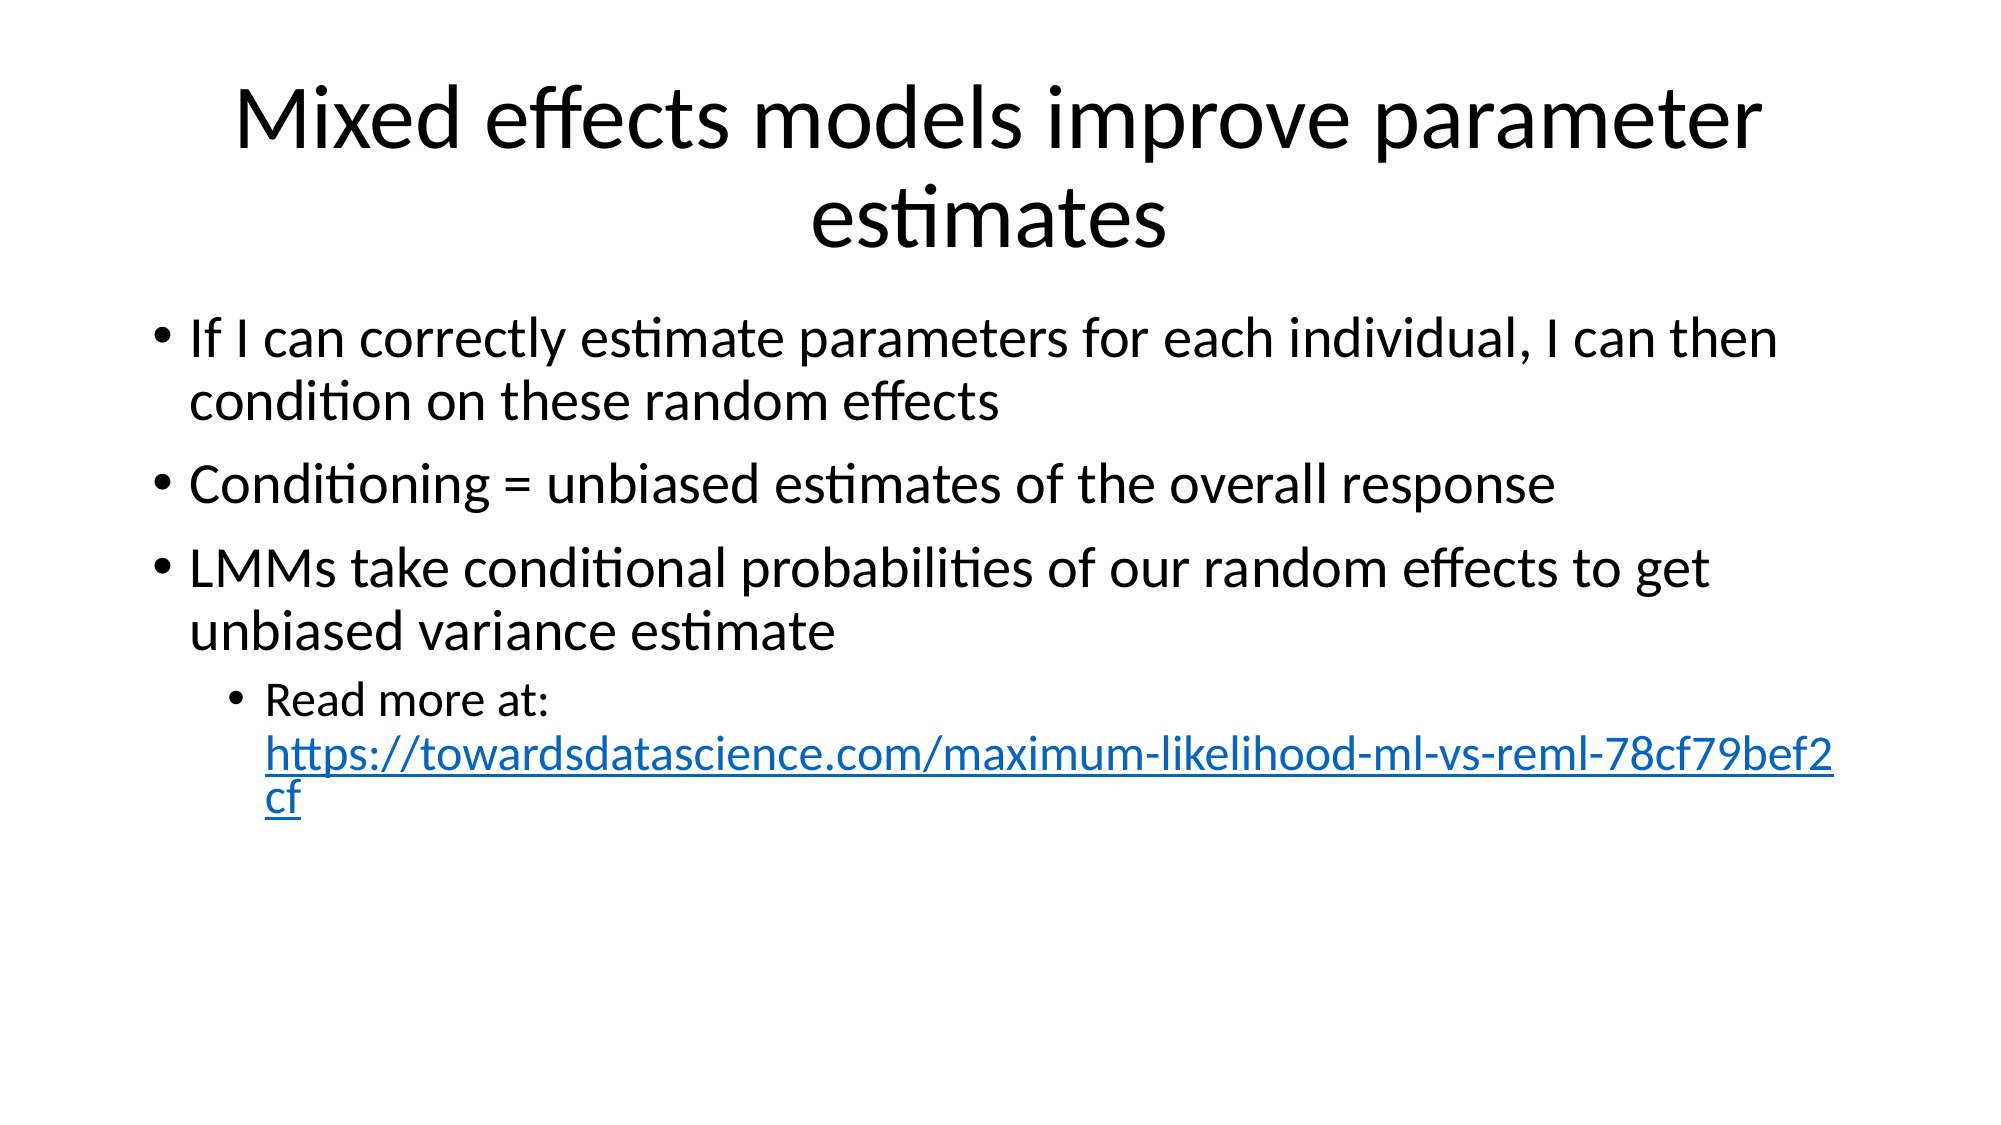

# Mixed effects models improve parameter estimates
If I can correctly estimate parameters for each individual, I can then condition on these random effects
Conditioning = unbiased estimates of the overall response
LMMs take conditional probabilities of our random effects to get unbiased variance estimate
Read more at: https://towardsdatascience.com/maximum-likelihood-ml-vs-reml-78cf79bef2cf